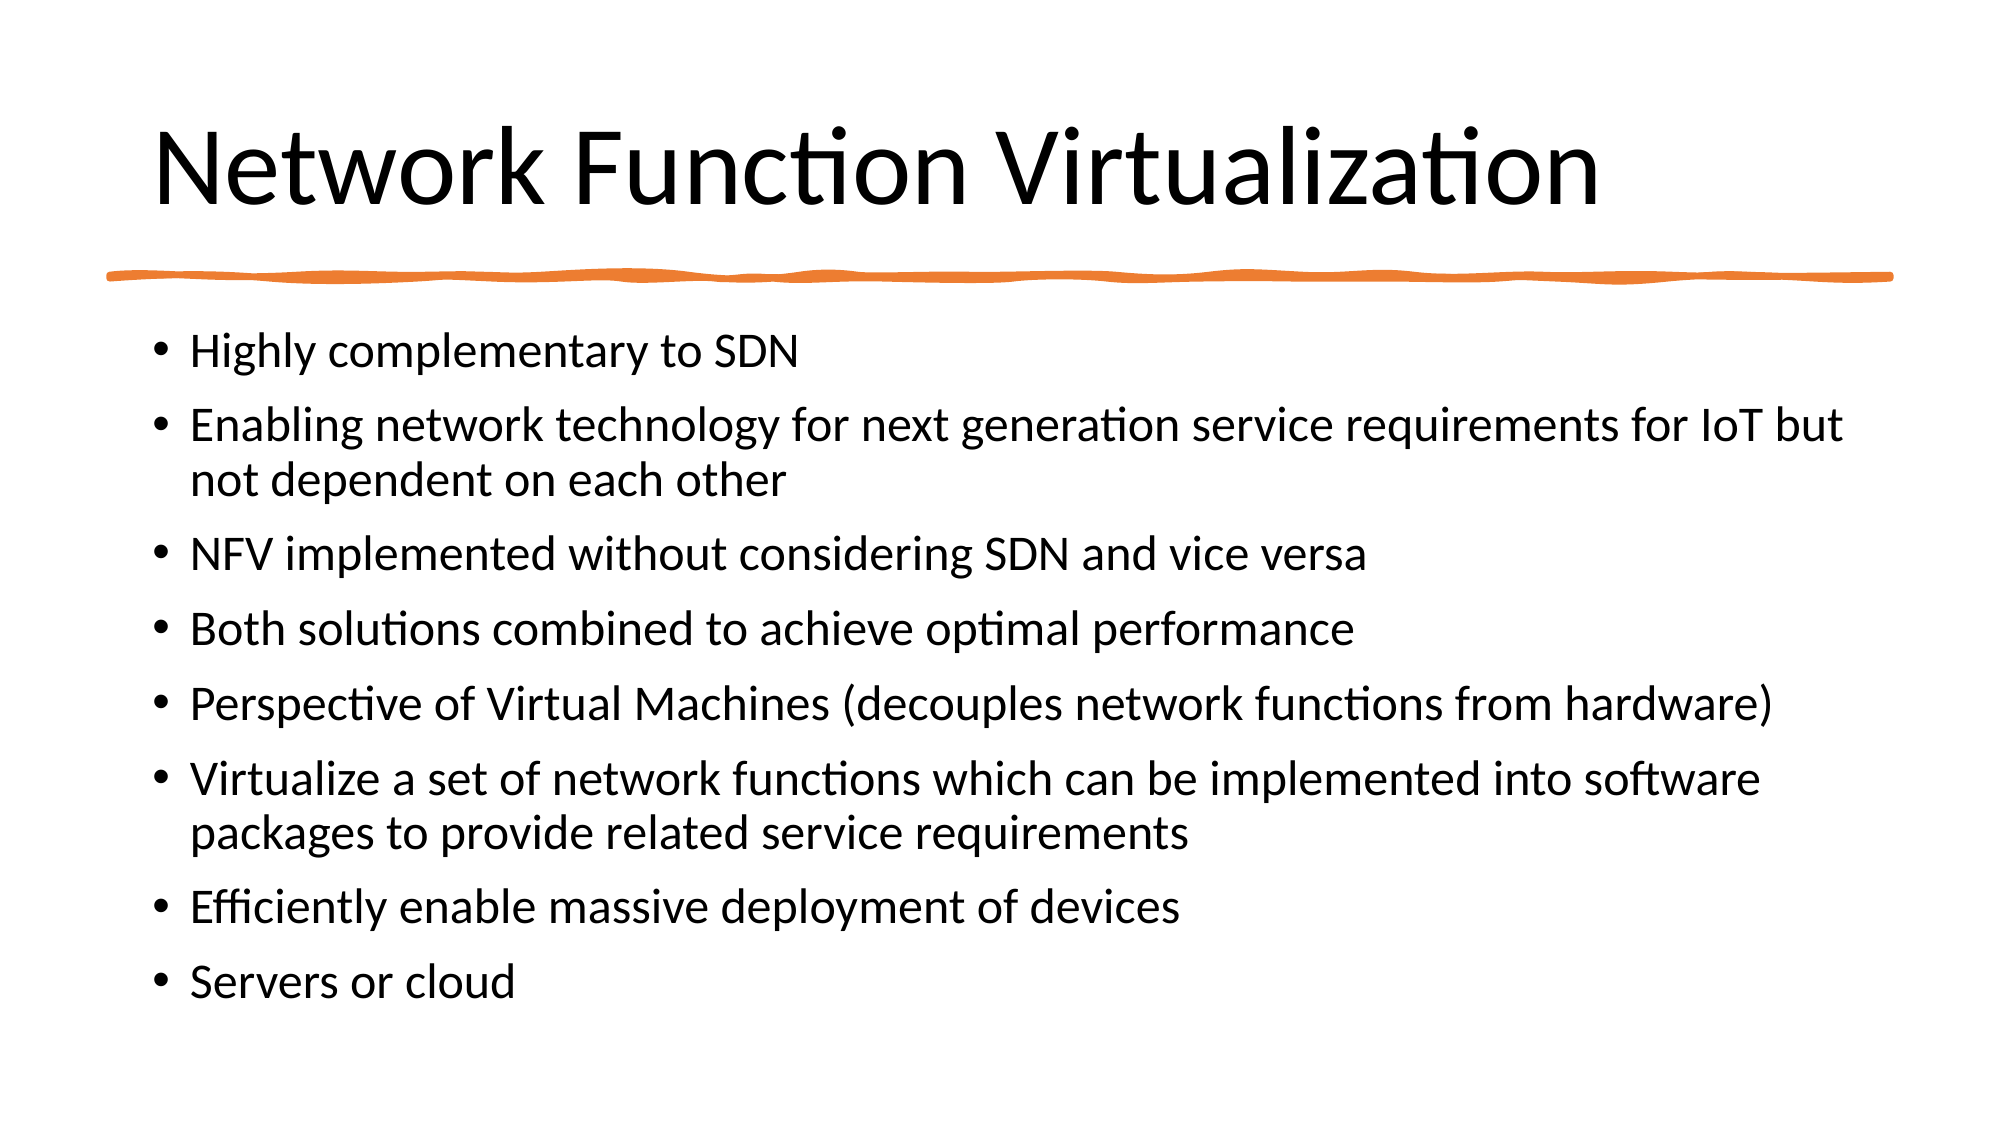

# Network Function Virtualization

Highly complementary to SDN
Enabling network technology for next generation service requirements for IoT but not dependent on each other
NFV implemented without considering SDN and vice versa
Both solutions combined to achieve optimal performance
Perspective of Virtual Machines (decouples network functions from hardware)
Virtualize a set of network functions which can be implemented into software packages to provide related service requirements
Efficiently enable massive deployment of devices
Servers or cloud